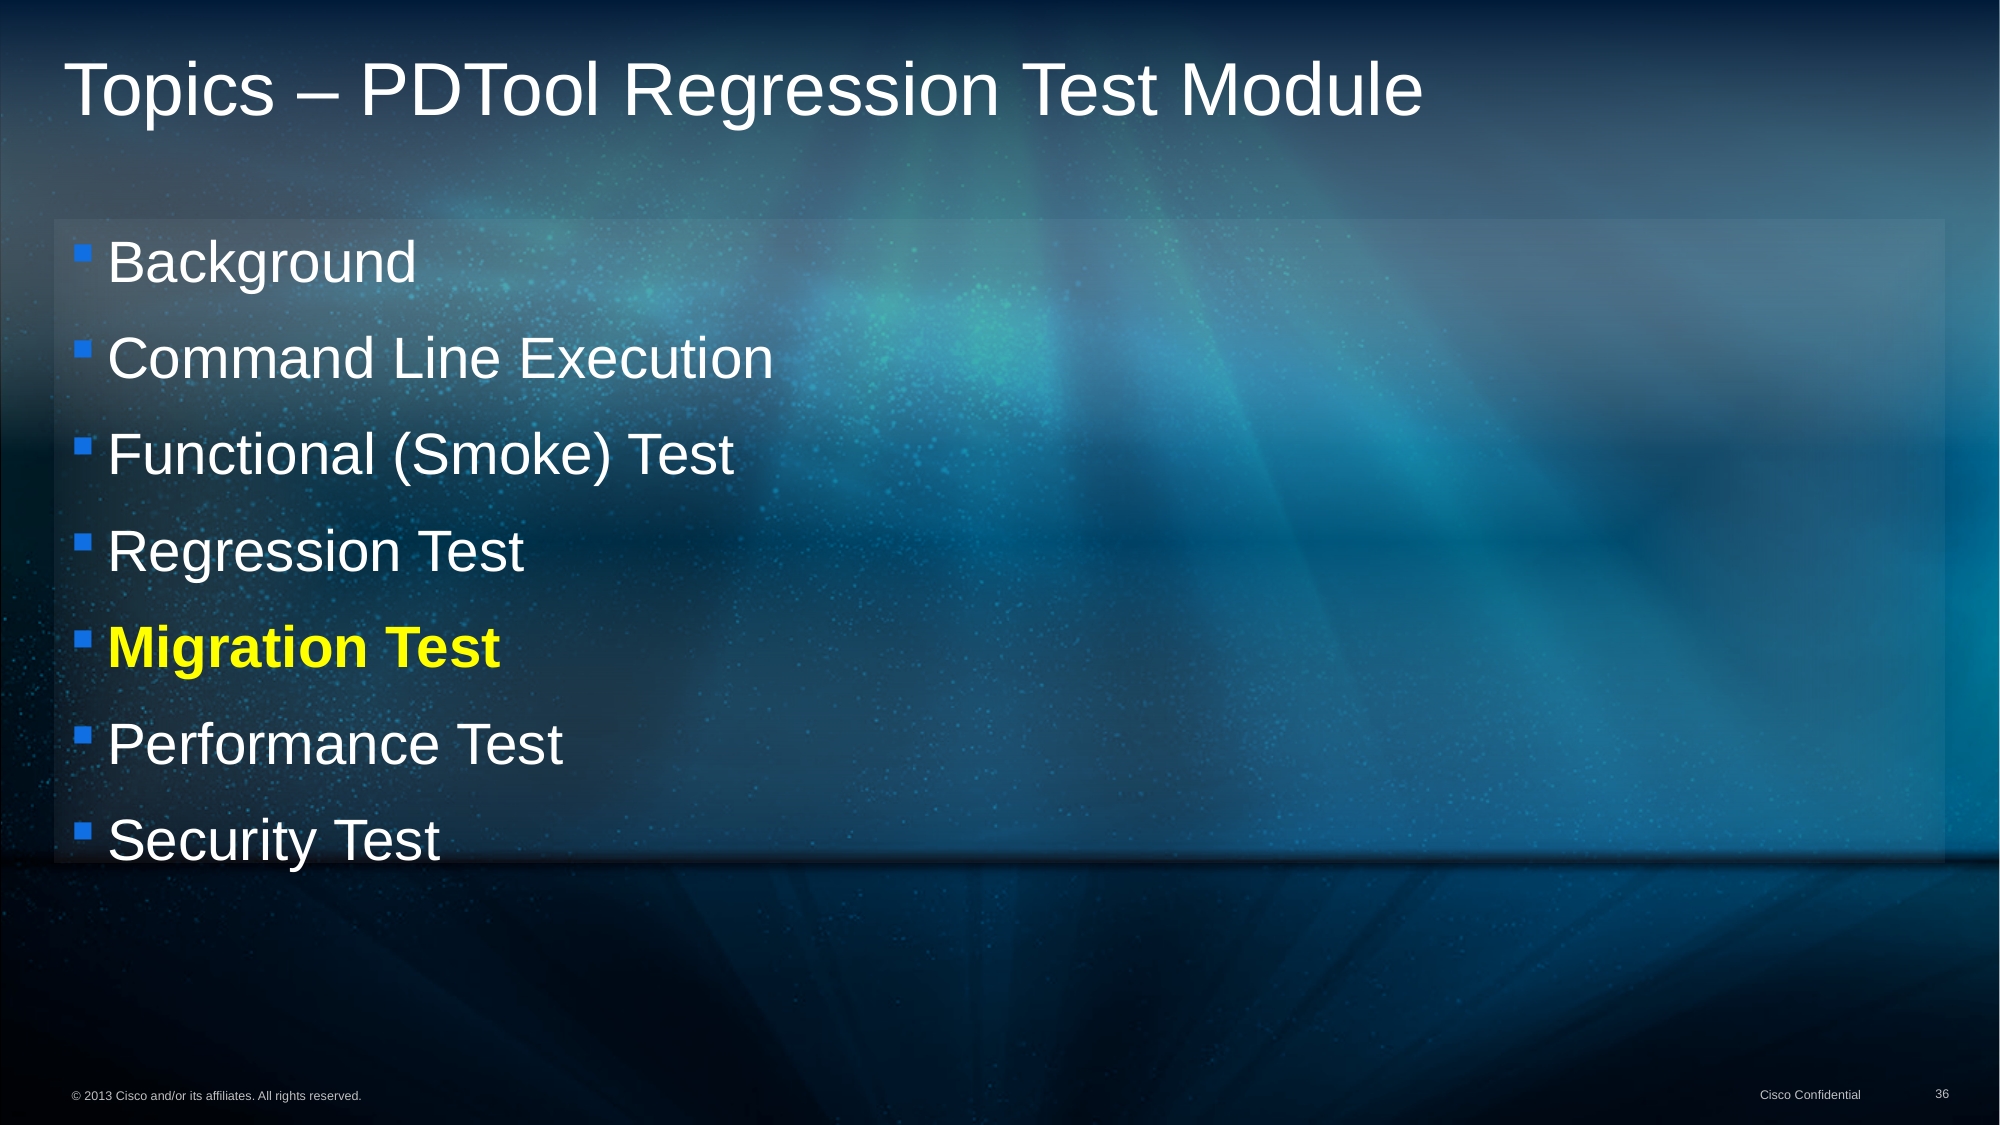

# Topics – PDTool Regression Test Module

Background
Command Line Execution
Functional (Smoke) Test
Regression Test
Migration Test
Performance Test
Security Test